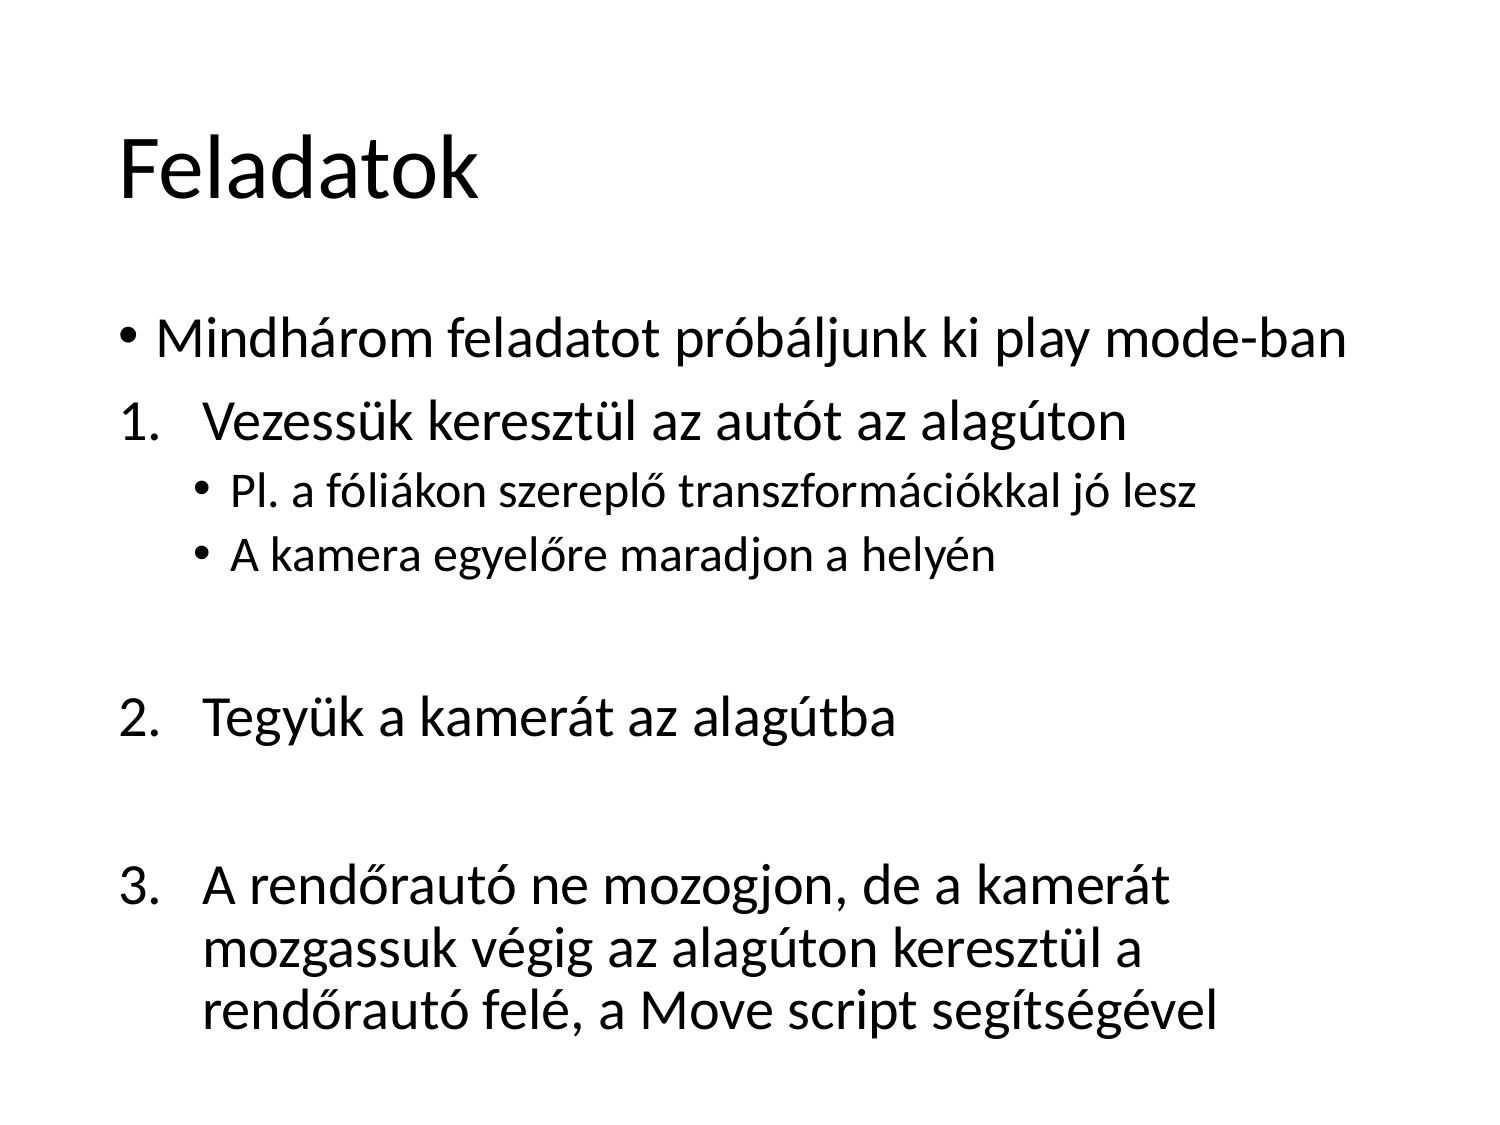

# Feladatok
Mindhárom feladatot próbáljunk ki play mode-ban
Vezessük keresztül az autót az alagúton
Pl. a fóliákon szereplő transzformációkkal jó lesz
A kamera egyelőre maradjon a helyén

Tegyük a kamerát az alagútba

A rendőrautó ne mozogjon, de a kamerát mozgassuk végig az alagúton keresztül a rendőrautó felé, a Move script segítségével